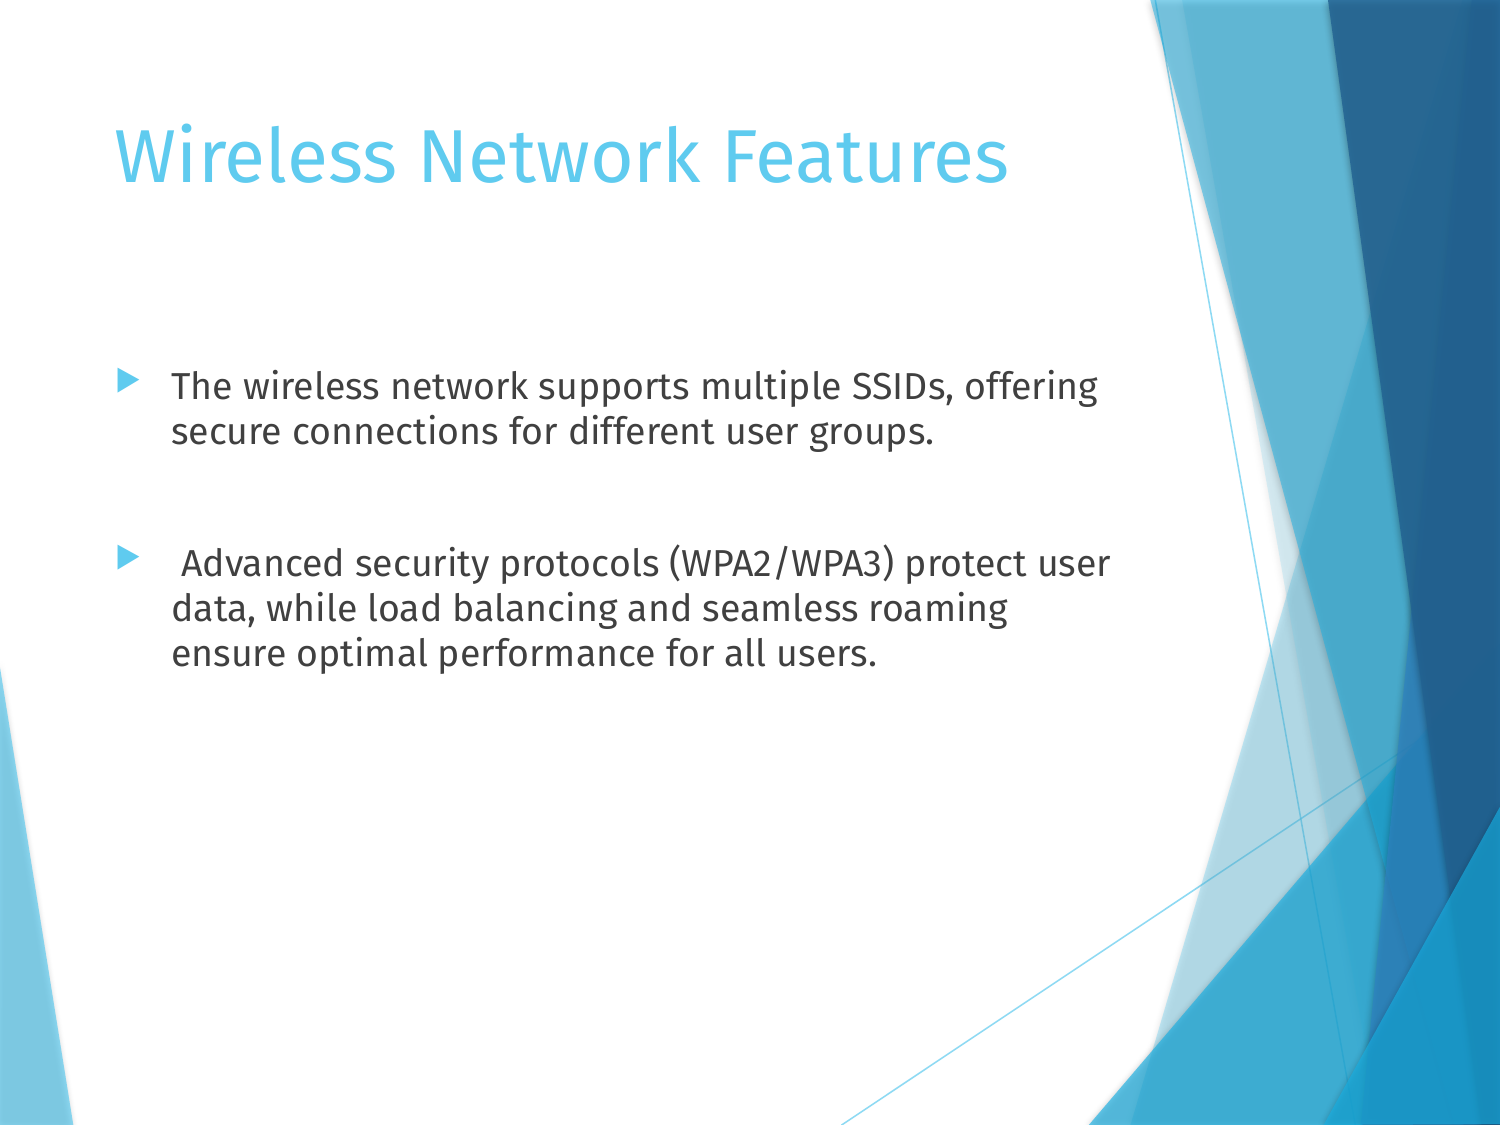

# Wireless Network Features
The wireless network supports multiple SSIDs, offering secure connections for different user groups.

 Advanced security protocols (WPA2/WPA3) protect user data, while load balancing and seamless roaming ensure optimal performance for all users.